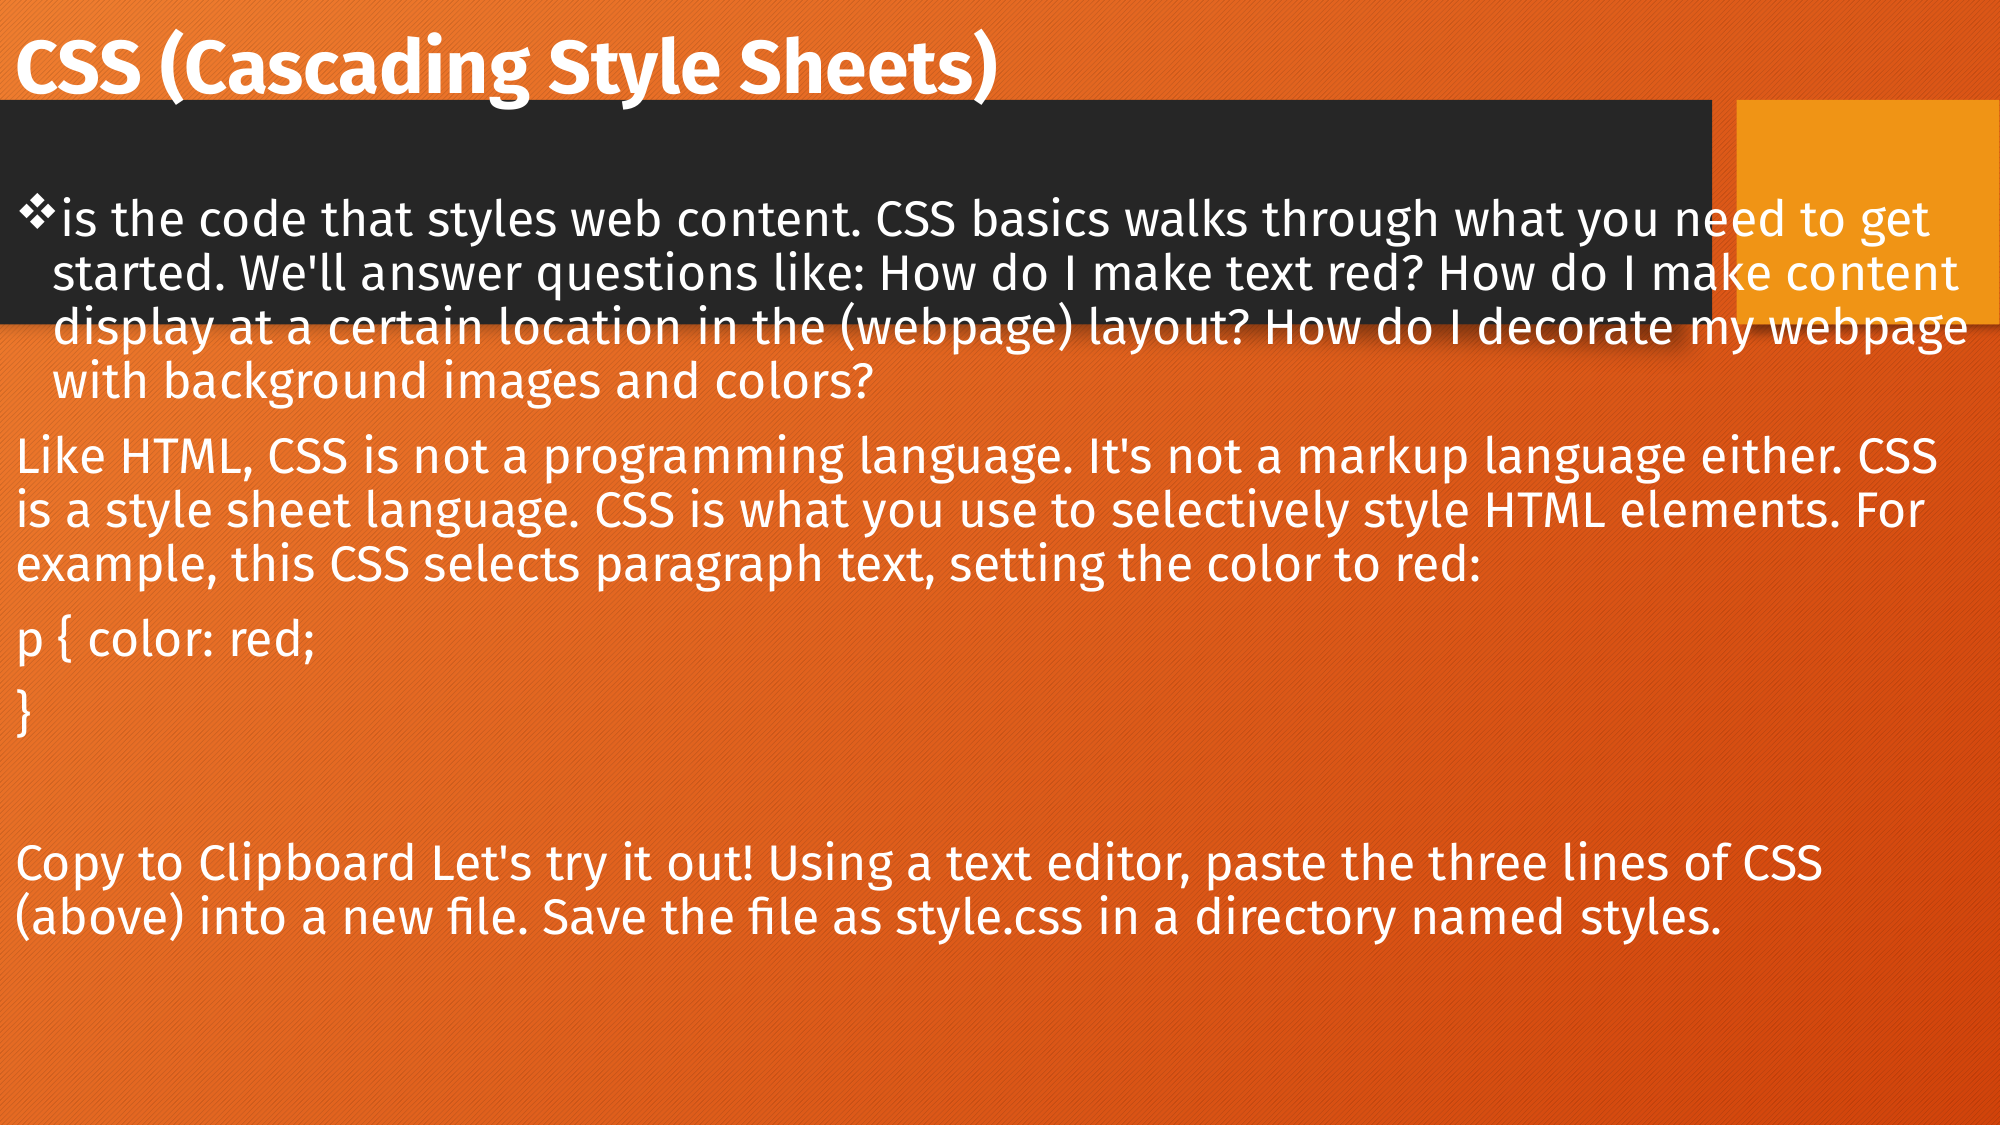

# CSS (Cascading Style Sheets)

is the code that styles web content. CSS basics walks through what you need to get started. We'll answer questions like: How do I make text red? How do I make content display at a certain location in the (webpage) layout? How do I decorate my webpage with background images and colors?
Like HTML, CSS is not a programming language. It's not a markup language either. CSS is a style sheet language. CSS is what you use to selectively style HTML elements. For example, this CSS selects paragraph text, setting the color to red:
p { color: red;
}

Copy to Clipboard Let's try it out! Using a text editor, paste the three lines of CSS (above) into a new file. Save the file as style.css in a directory named styles.